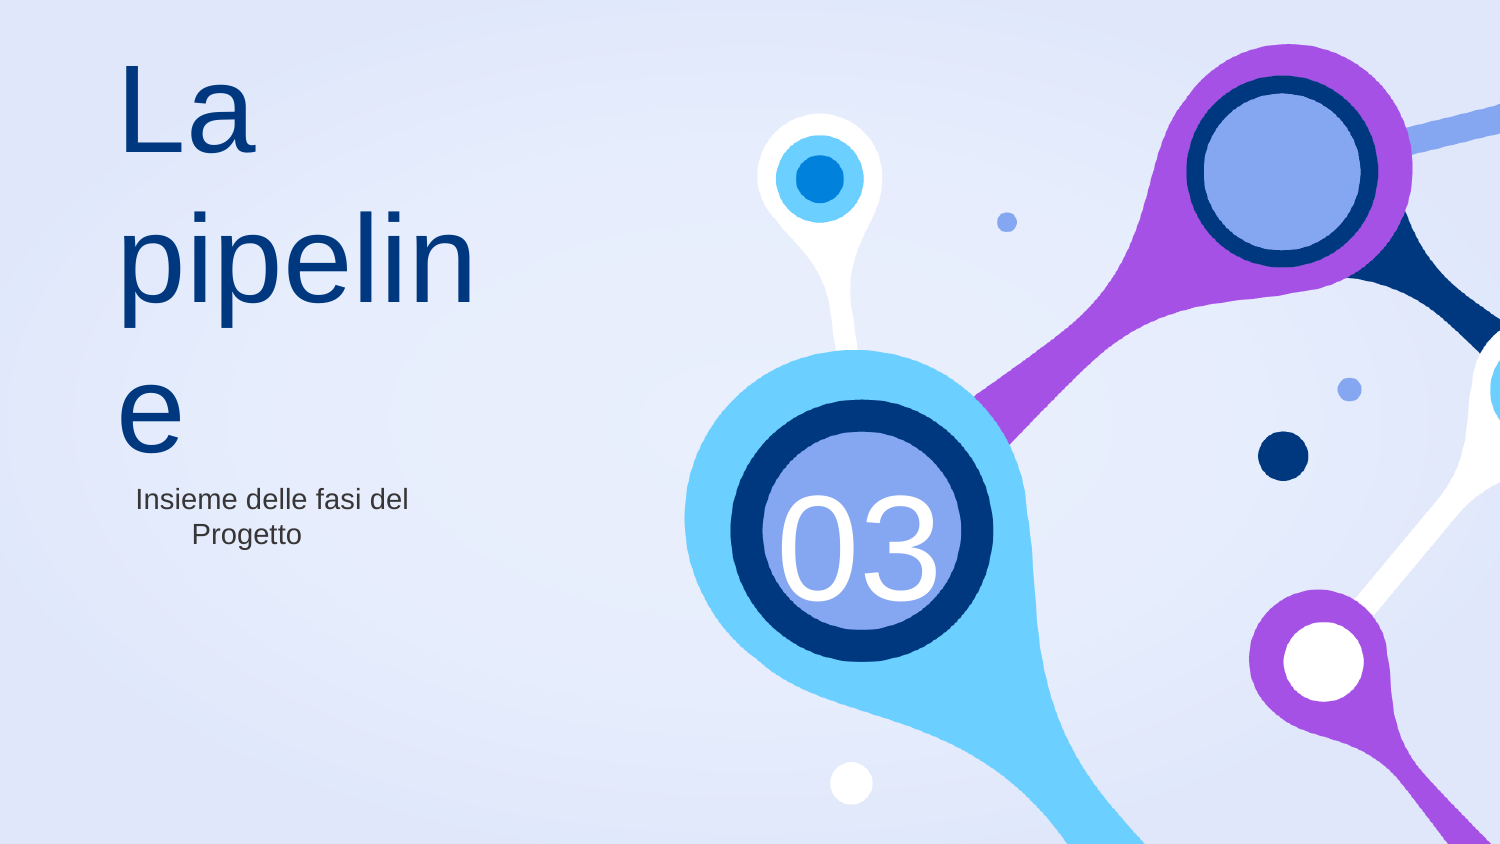

# La pipeline
Insieme delle fasi del Progetto
03